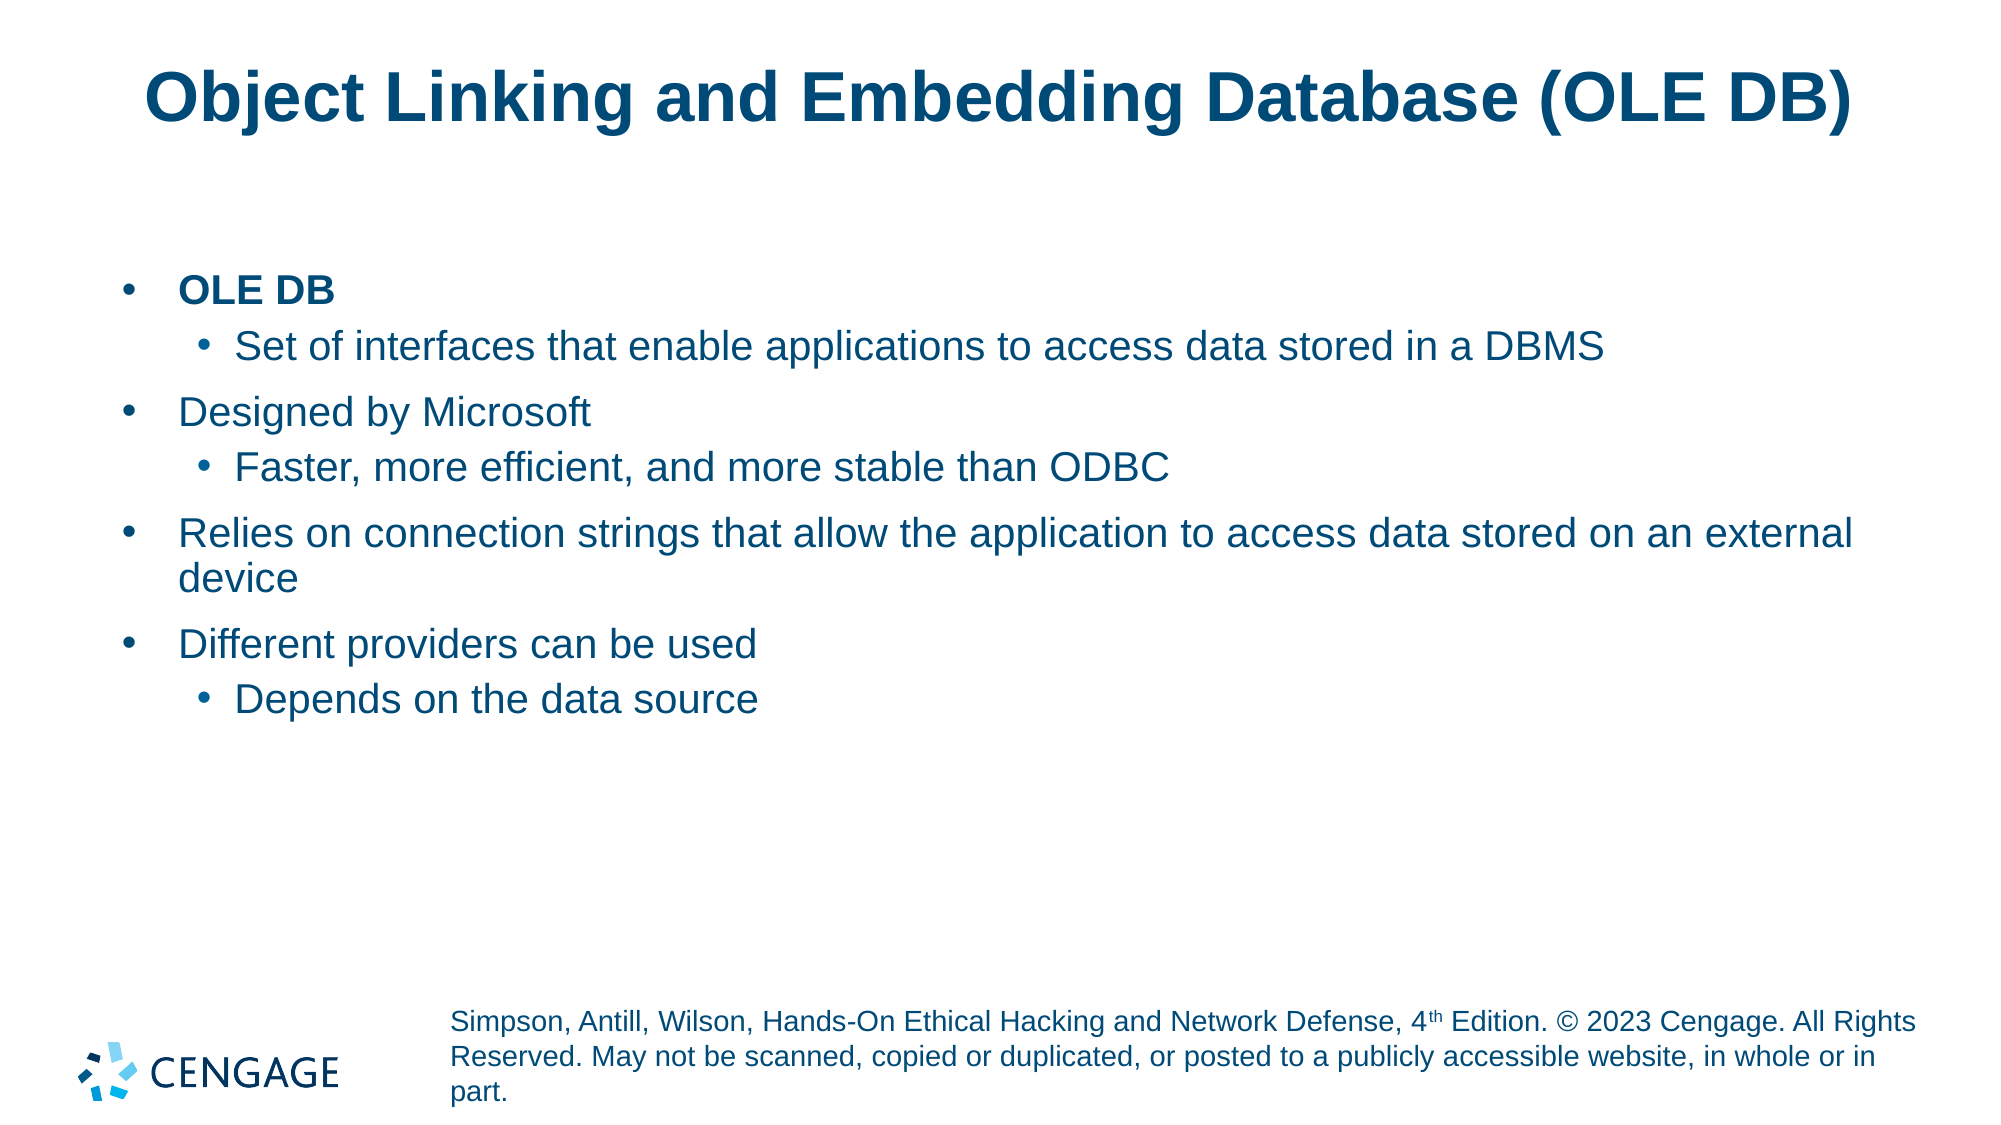

# Object Linking and Embedding Database (OLE DB)
OLE DB
Set of interfaces that enable applications to access data stored in a DBMS
Designed by Microsoft
Faster, more efficient, and more stable than ODBC
Relies on connection strings that allow the application to access data stored on an external device
Different providers can be used
Depends on the data source